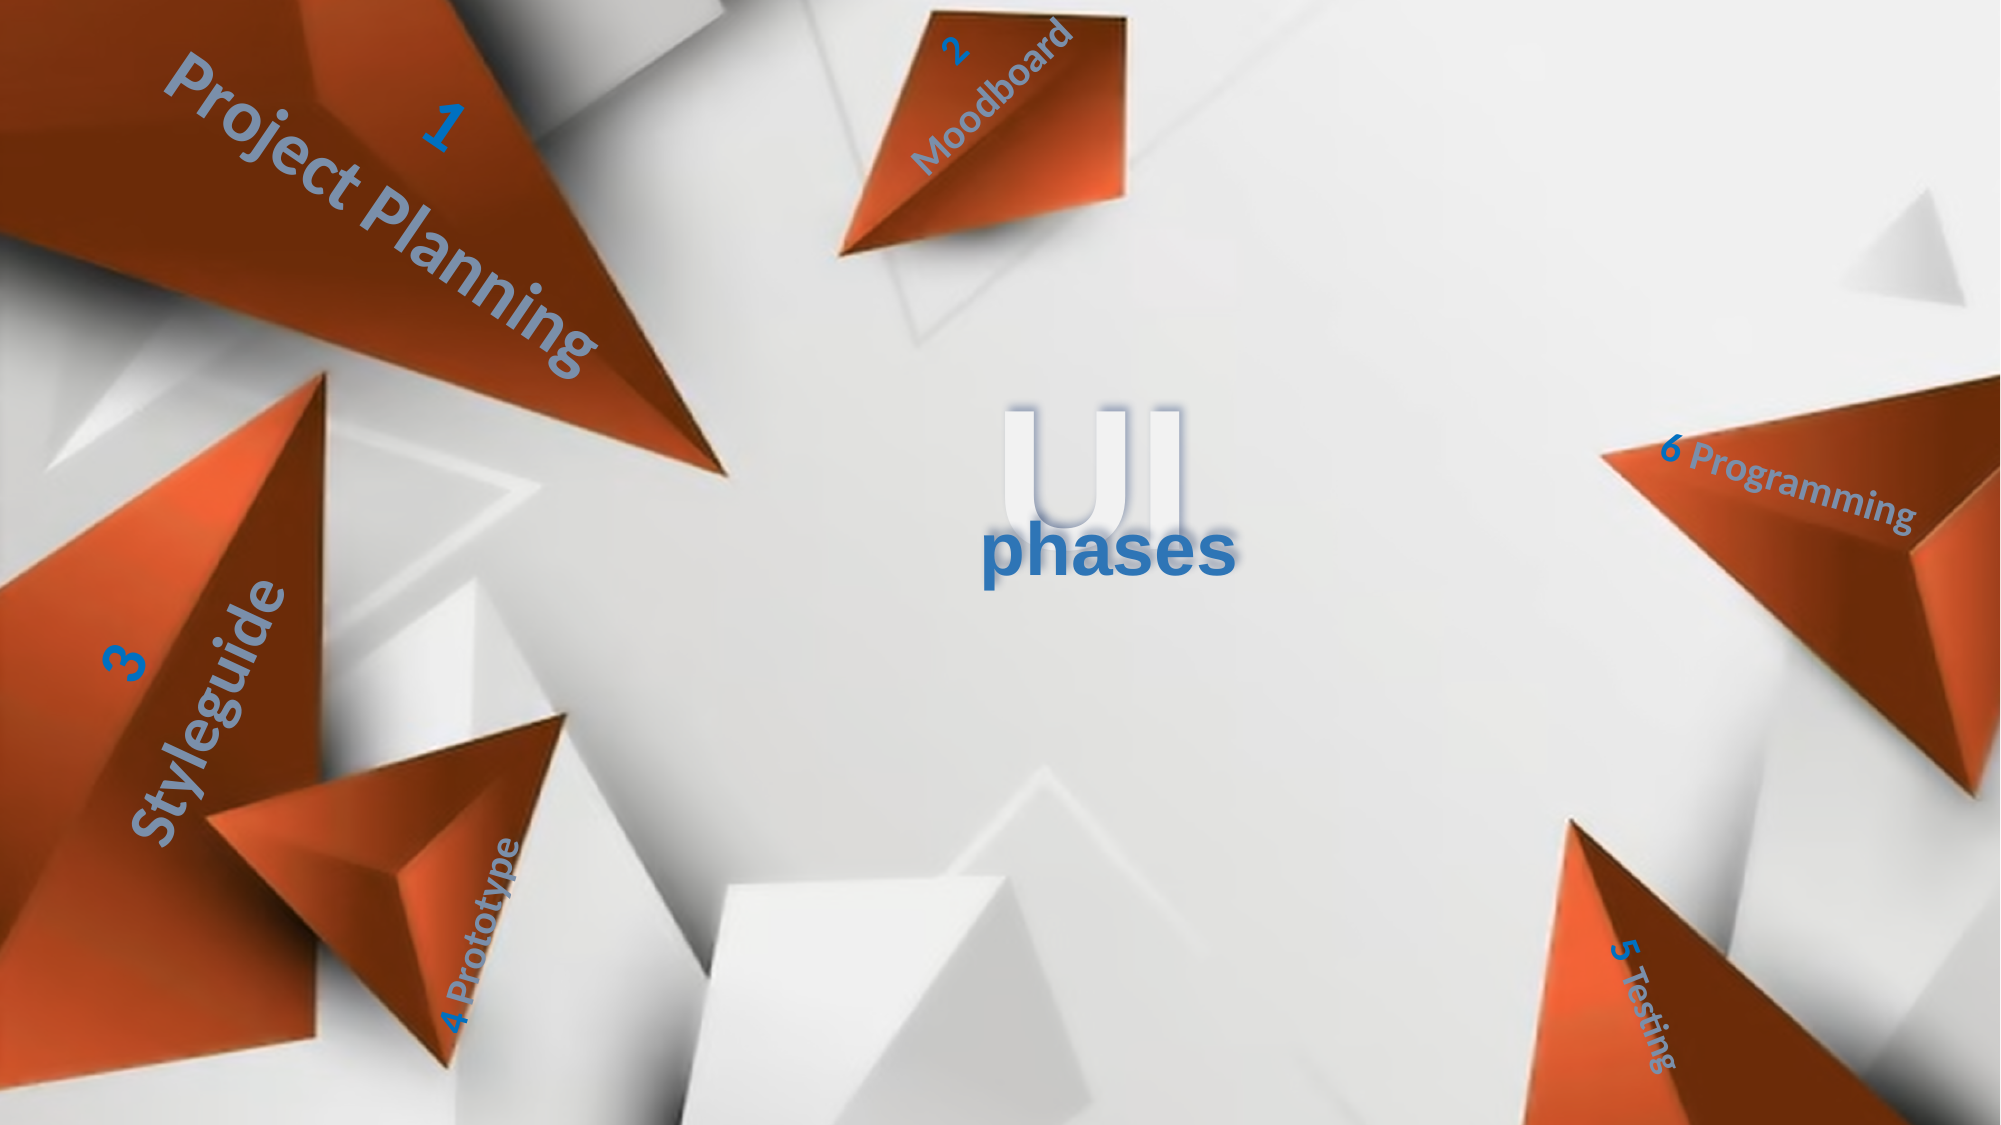

2
Moodboard
1
Project Planning
UI
phases
6 Programming
3
Styleguide
4 Prototype
5 Testing